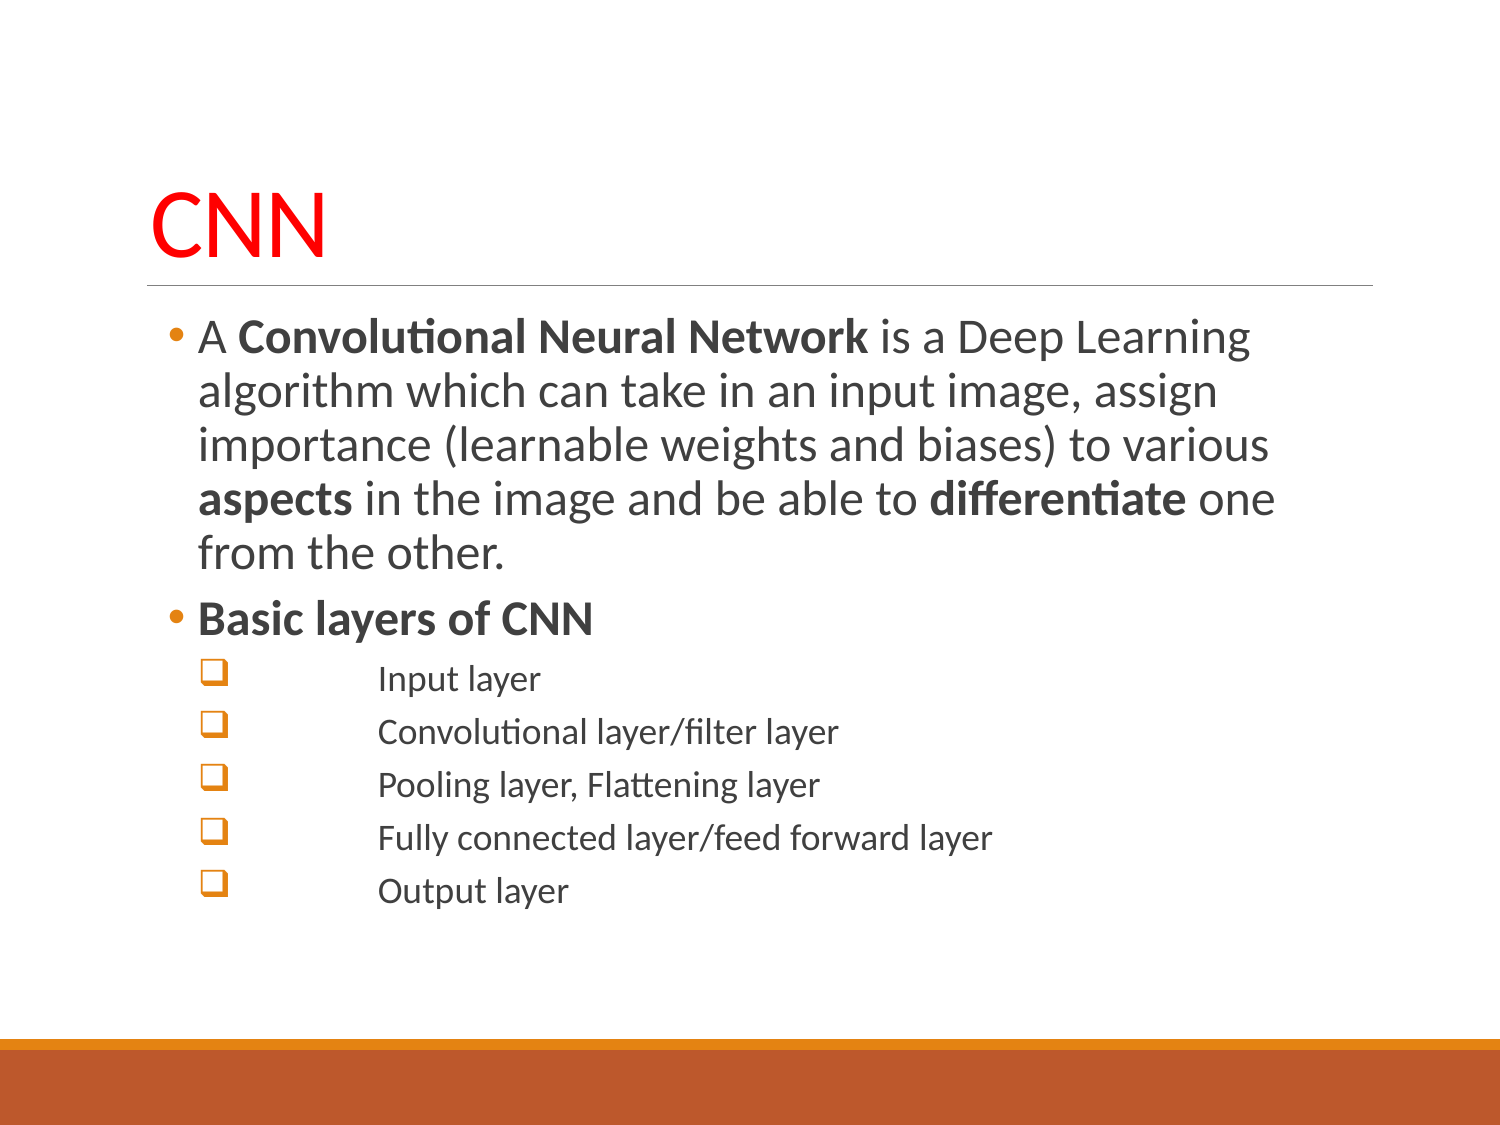

# CNN
A Convolutional Neural Network is a Deep Learning algorithm which can take in an input image, assign importance (learnable weights and biases) to various aspects in the image and be able to differentiate one from the other.
Basic layers of CNN
	Input layer
	Convolutional layer/filter layer
	Pooling layer, Flattening layer
	Fully connected layer/feed forward layer
	Output layer